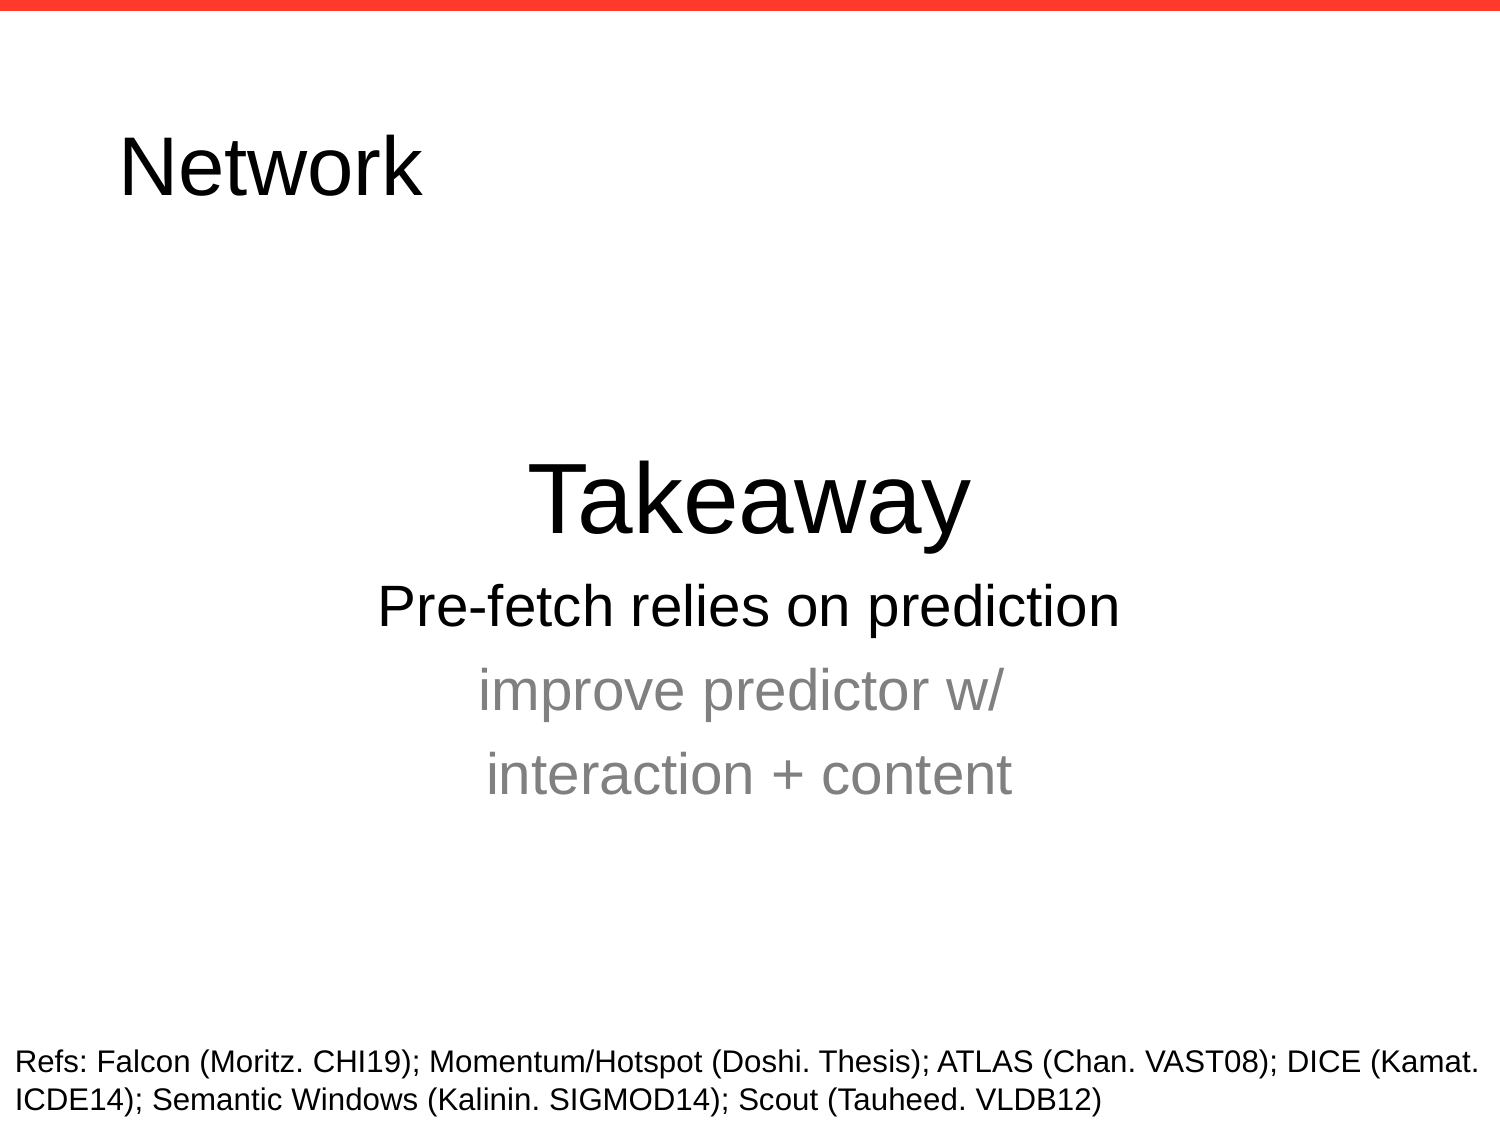

# Network

Takeaway
Pre-fetch relies on prediction
improve predictor w/
interaction + content
Refs: Falcon (Moritz. CHI19); Momentum/Hotspot (Doshi. Thesis); ATLAS (Chan. VAST08); DICE (Kamat. ICDE14); Semantic Windows (Kalinin. SIGMOD14); Scout (Tauheed. VLDB12)